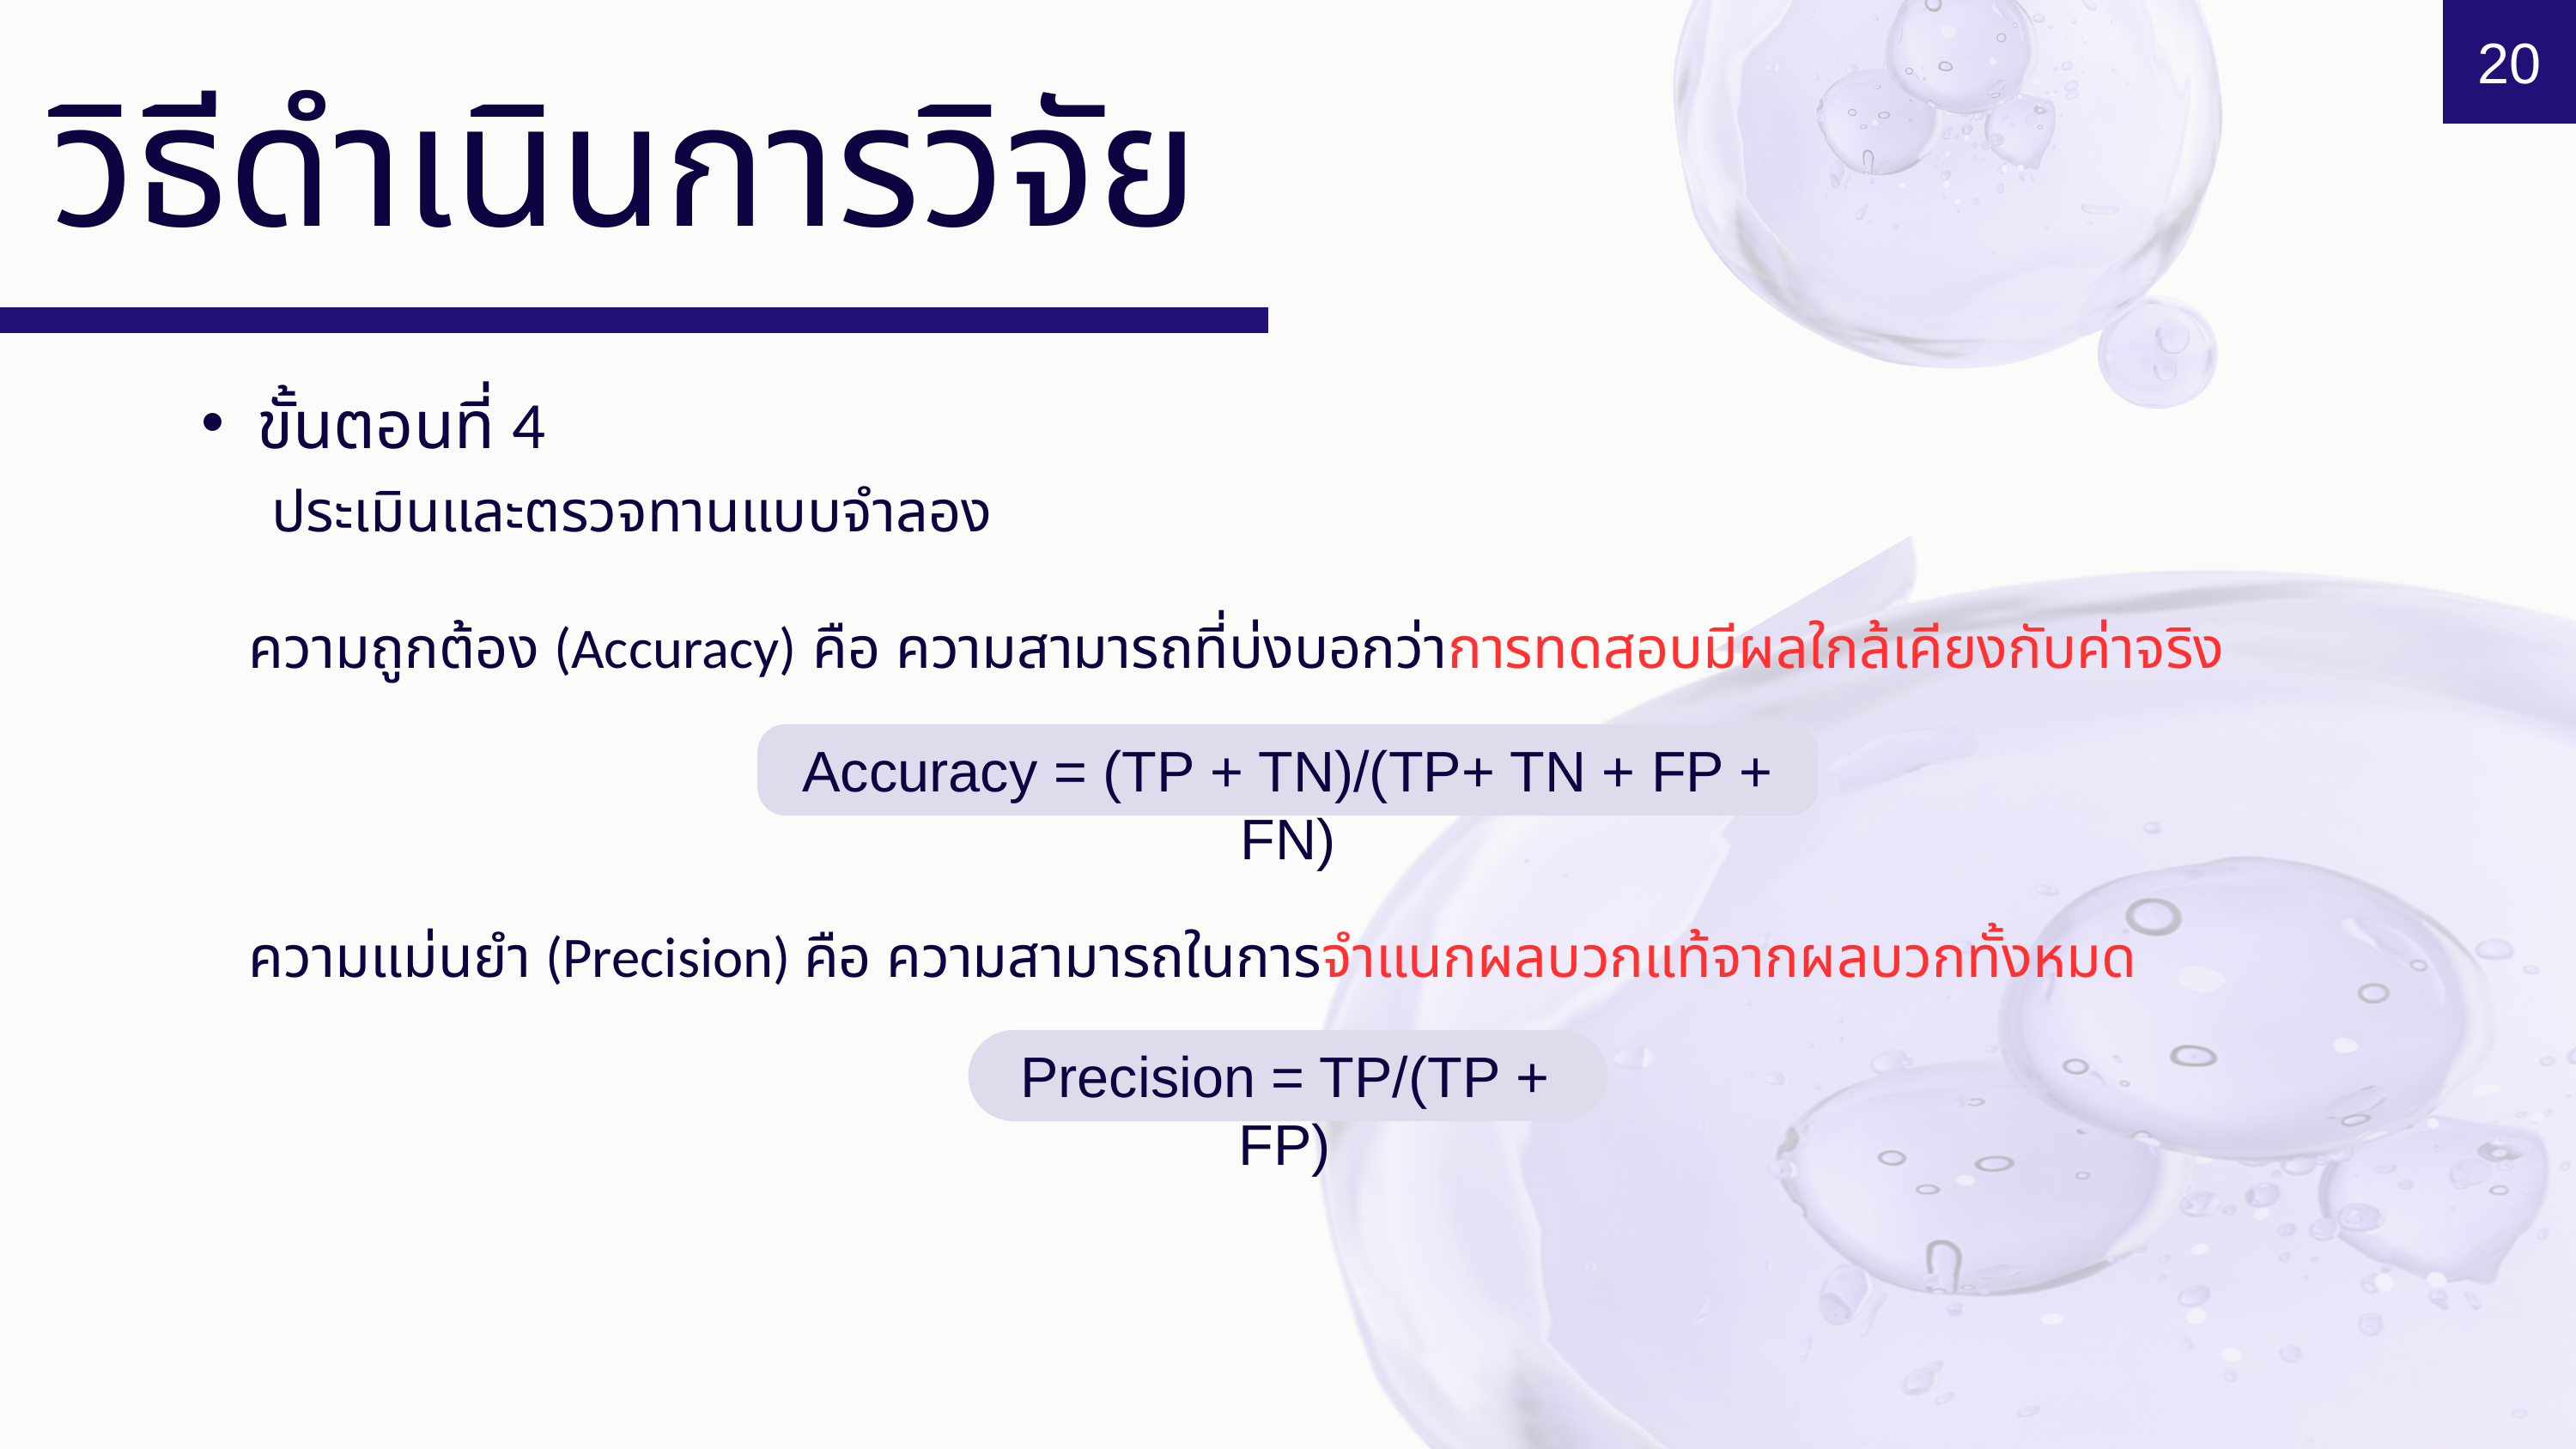

20

วิธีดำเนินการวิจัย

ขั้นตอนที่ 4
ประเมินและตรวจทานแบบจำลอง
       ความถูกต้อง (Accuracy) คือ ความสามารถที่บ่งบอกว่าการทดสอบมีผลใกล้เคียงกับค่าจริง

Accuracy = (TP + TN)/(TP+ TN + FP + FN)
       ความแม่นยำ (Precision) คือ ความสามารถในการจำแนกผลบวกแท้จากผลบวกทั้งหมด

Precision = TP/(TP + FP)